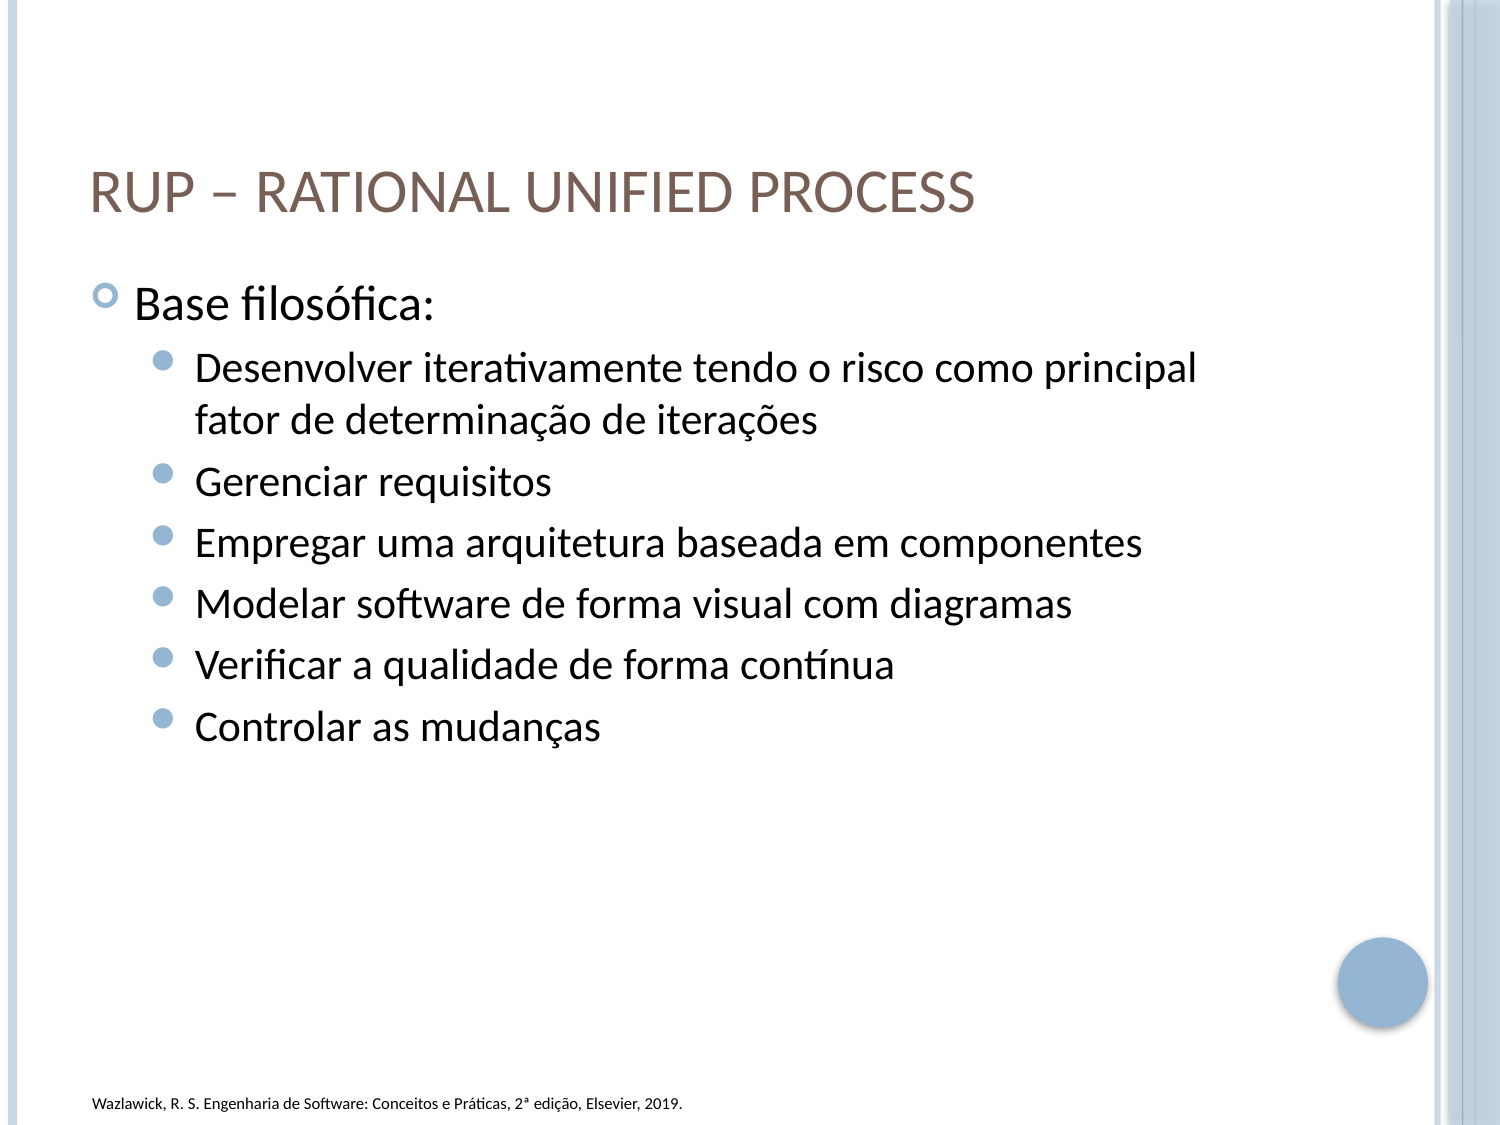

# RUP – Rational Unified Process
Base filosófica:
Desenvolver iterativamente tendo o risco como principal fator de determinação de iterações
Gerenciar requisitos
Empregar uma arquitetura baseada em componentes
Modelar software de forma visual com diagramas
Verificar a qualidade de forma contínua
Controlar as mudanças